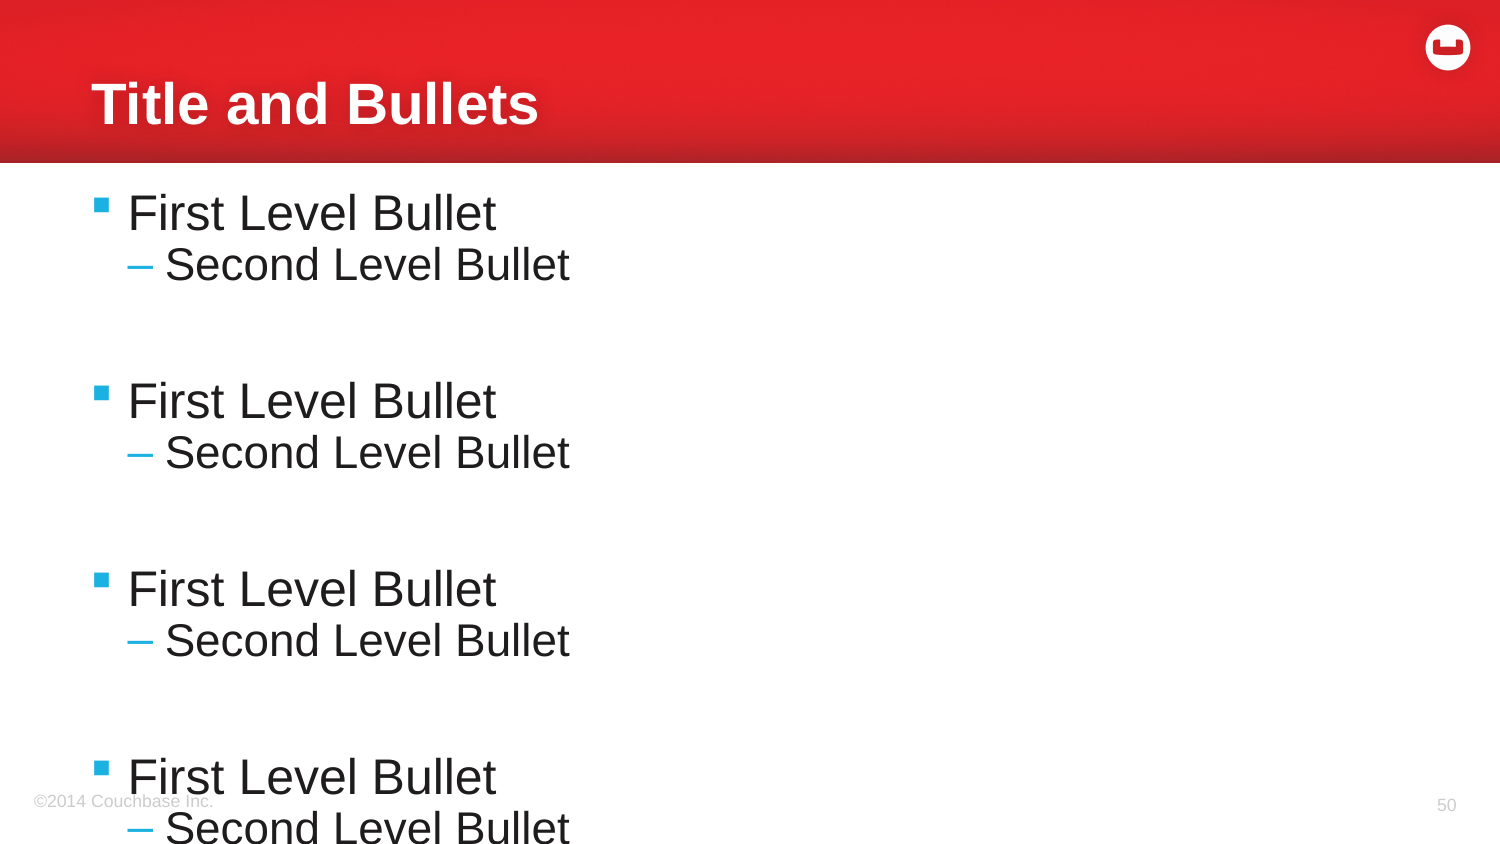

# Title and Bullets
First Level Bullet
Second Level Bullet

First Level Bullet
Second Level Bullet

First Level Bullet
Second Level Bullet

First Level Bullet
Second Level Bullet
50